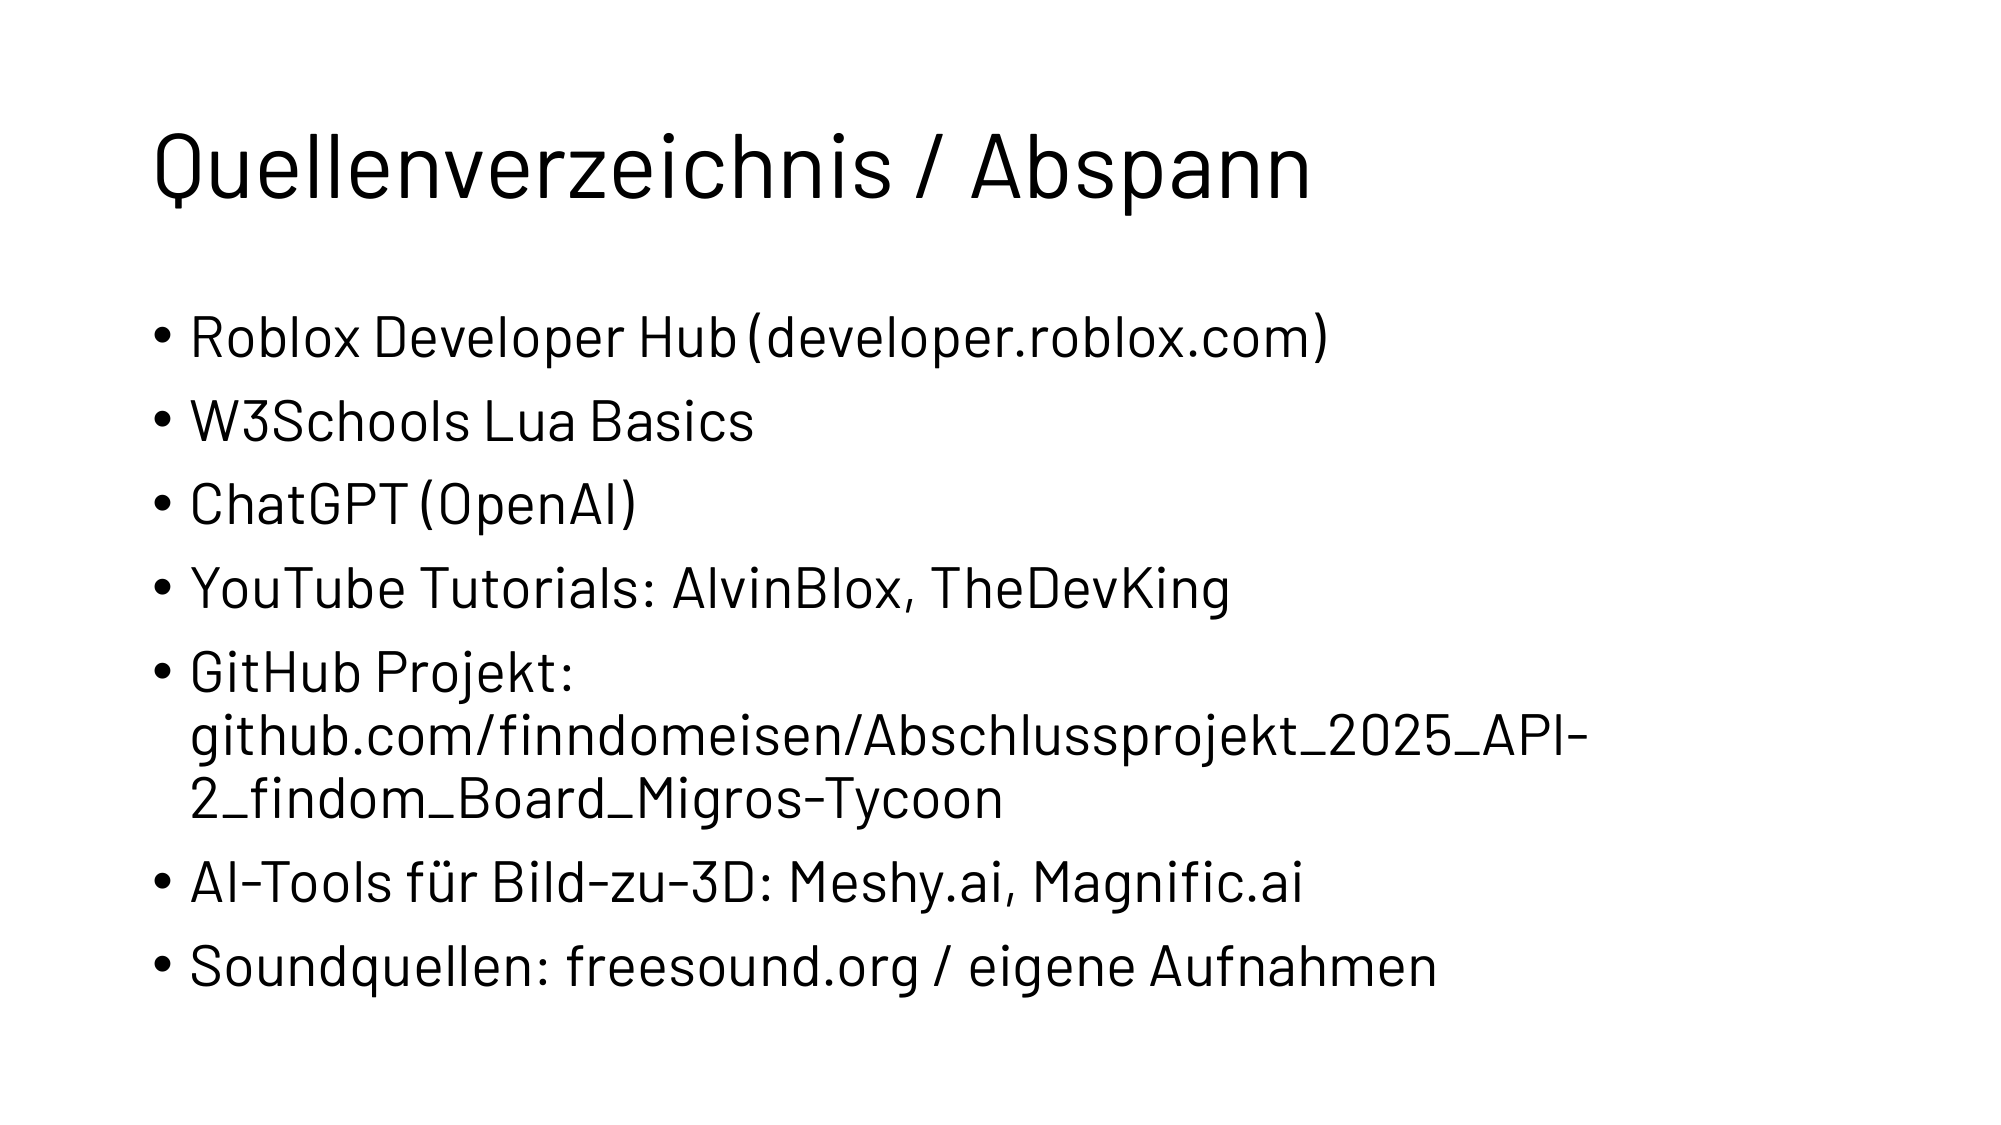

# Quellenverzeichnis / Abspann
Roblox Developer Hub (developer.roblox.com)
W3Schools Lua Basics
ChatGPT (OpenAI)
YouTube Tutorials: AlvinBlox, TheDevKing
GitHub Projekt: github.com/finndomeisen/Abschlussprojekt_2025_API-2_findom_Board_Migros-Tycoon
AI-Tools für Bild-zu-3D: Meshy.ai, Magnific.ai
Soundquellen: freesound.org / eigene Aufnahmen